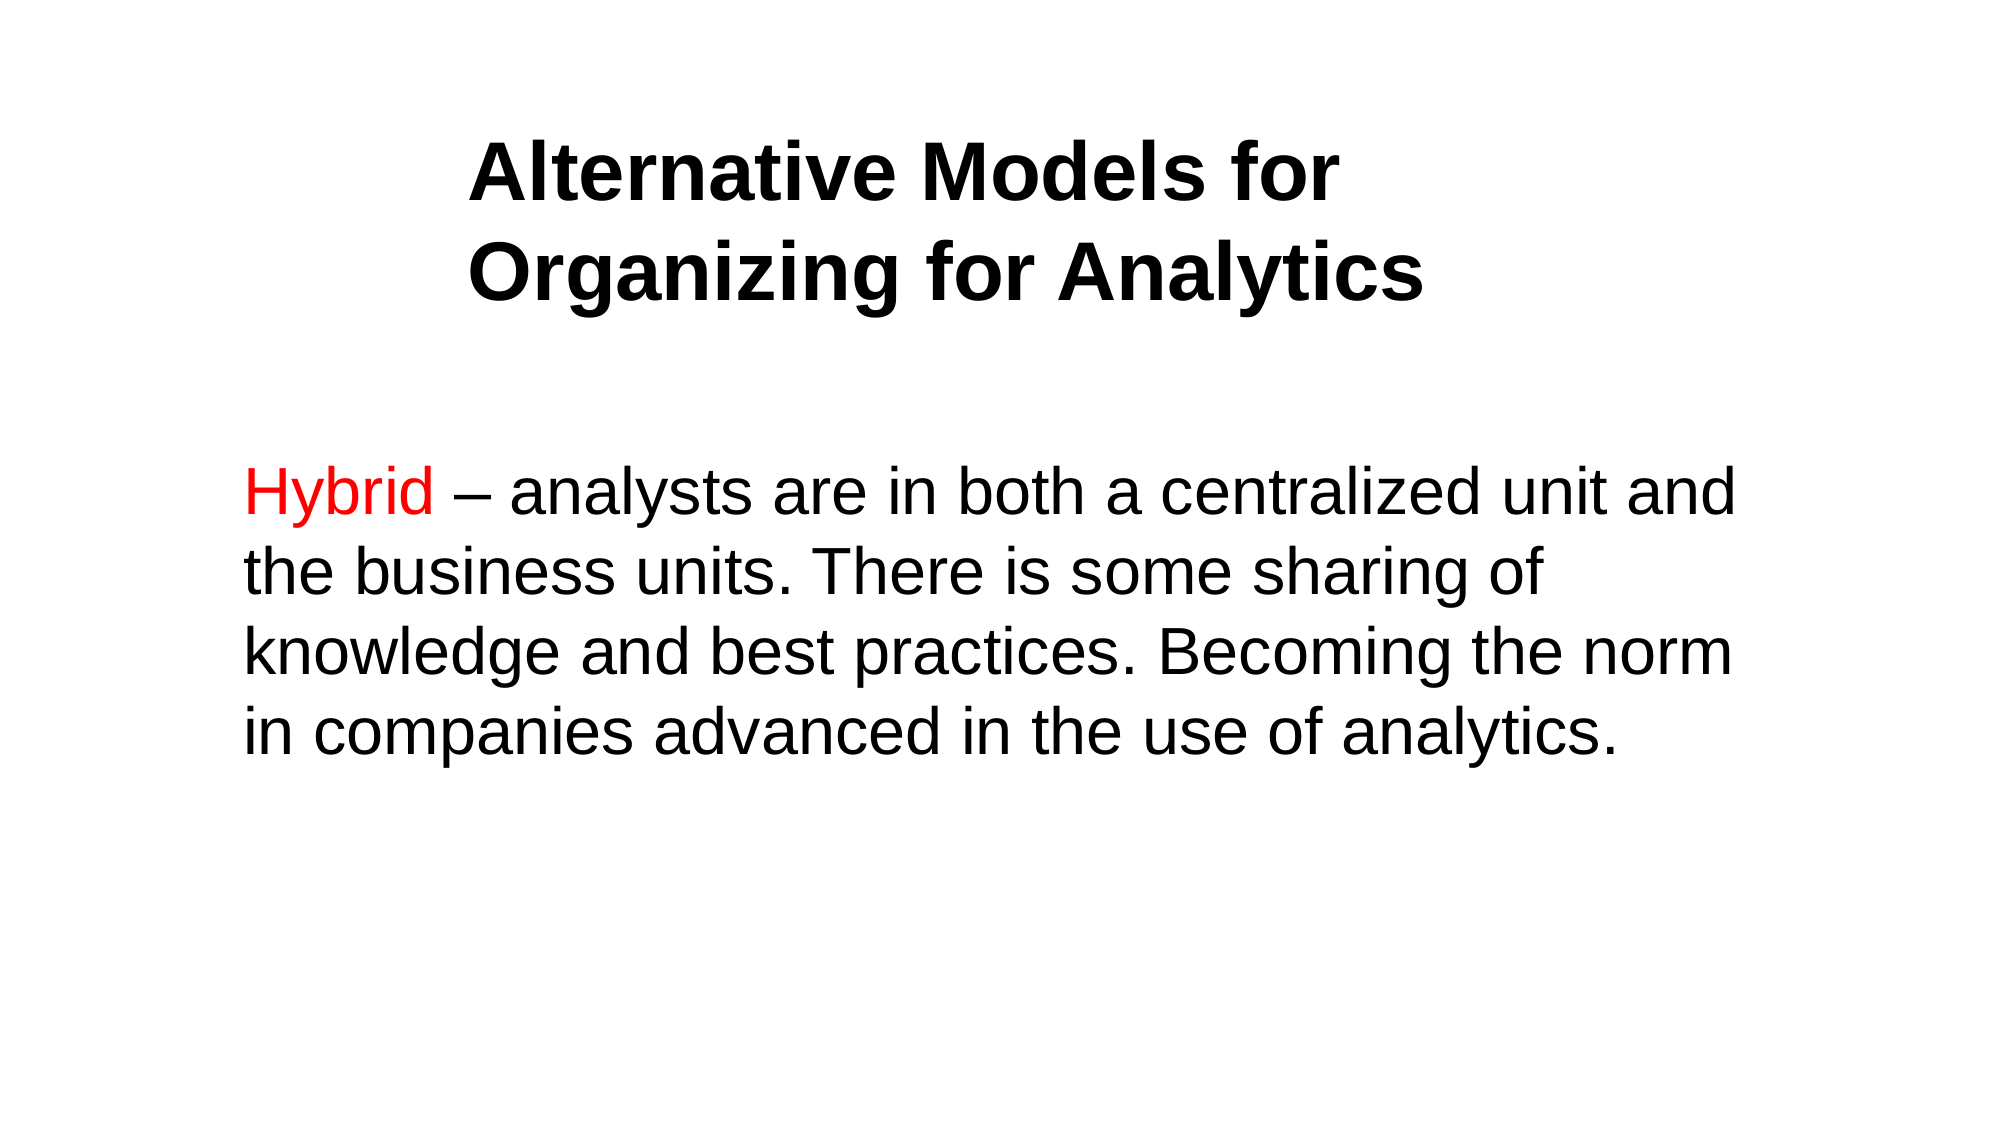

Alternative Models for Organizing for Analytics
Hybrid – analysts are in both a centralized unit and the business units. There is some sharing of knowledge and best practices. Becoming the norm in companies advanced in the use of analytics.